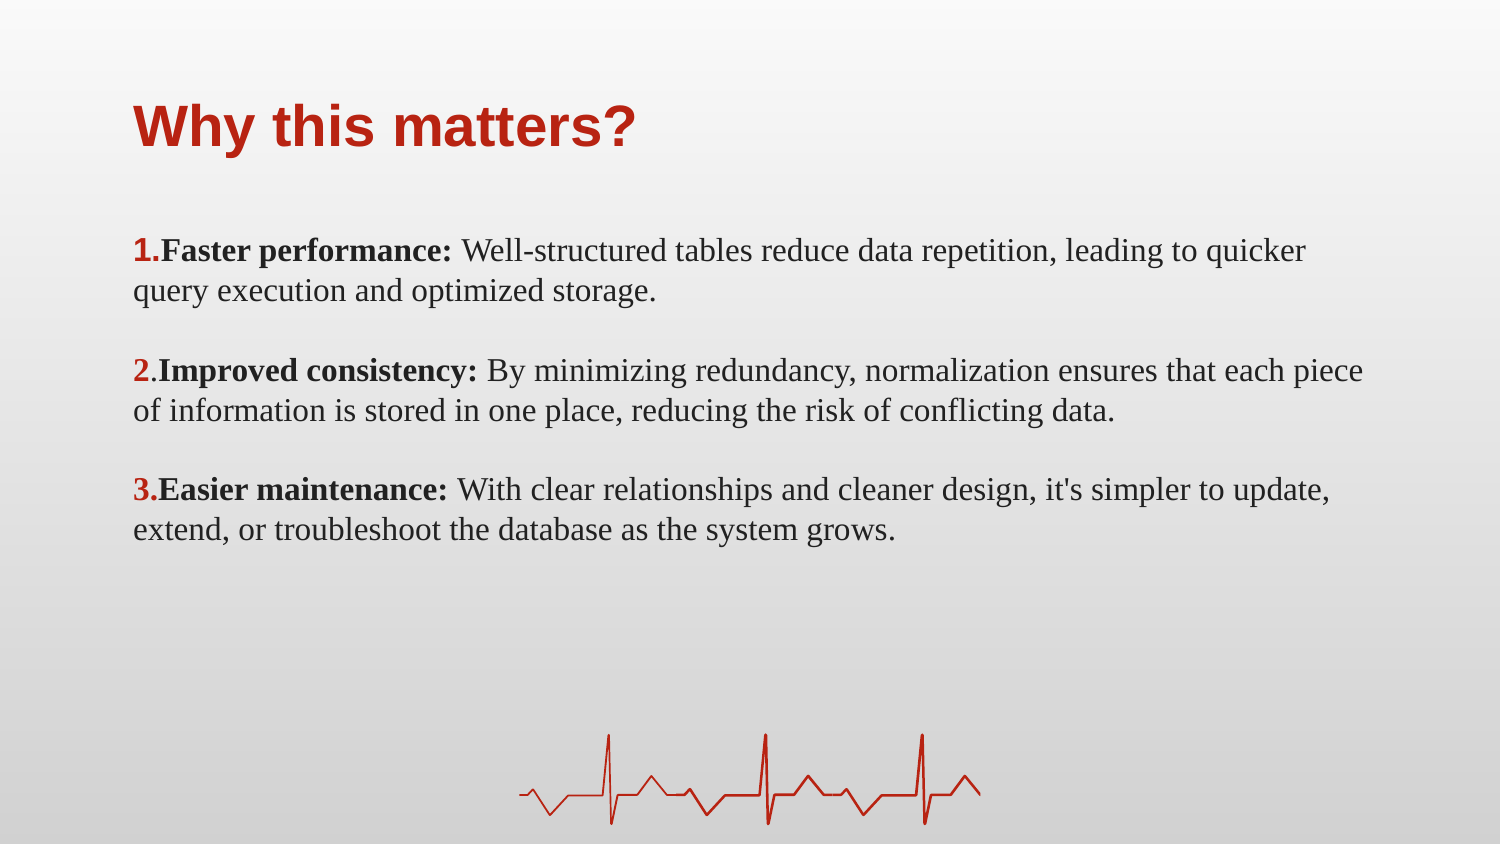

# Why this matters? 1.Faster performance: Well-structured tables reduce data repetition, leading to quicker query execution and optimized storage. 2.Improved consistency: By minimizing redundancy, normalization ensures that each piece of information is stored in one place, reducing the risk of conflicting data. 3.Easier maintenance: With clear relationships and cleaner design, it's simpler to update, extend, or troubleshoot the database as the system grows.